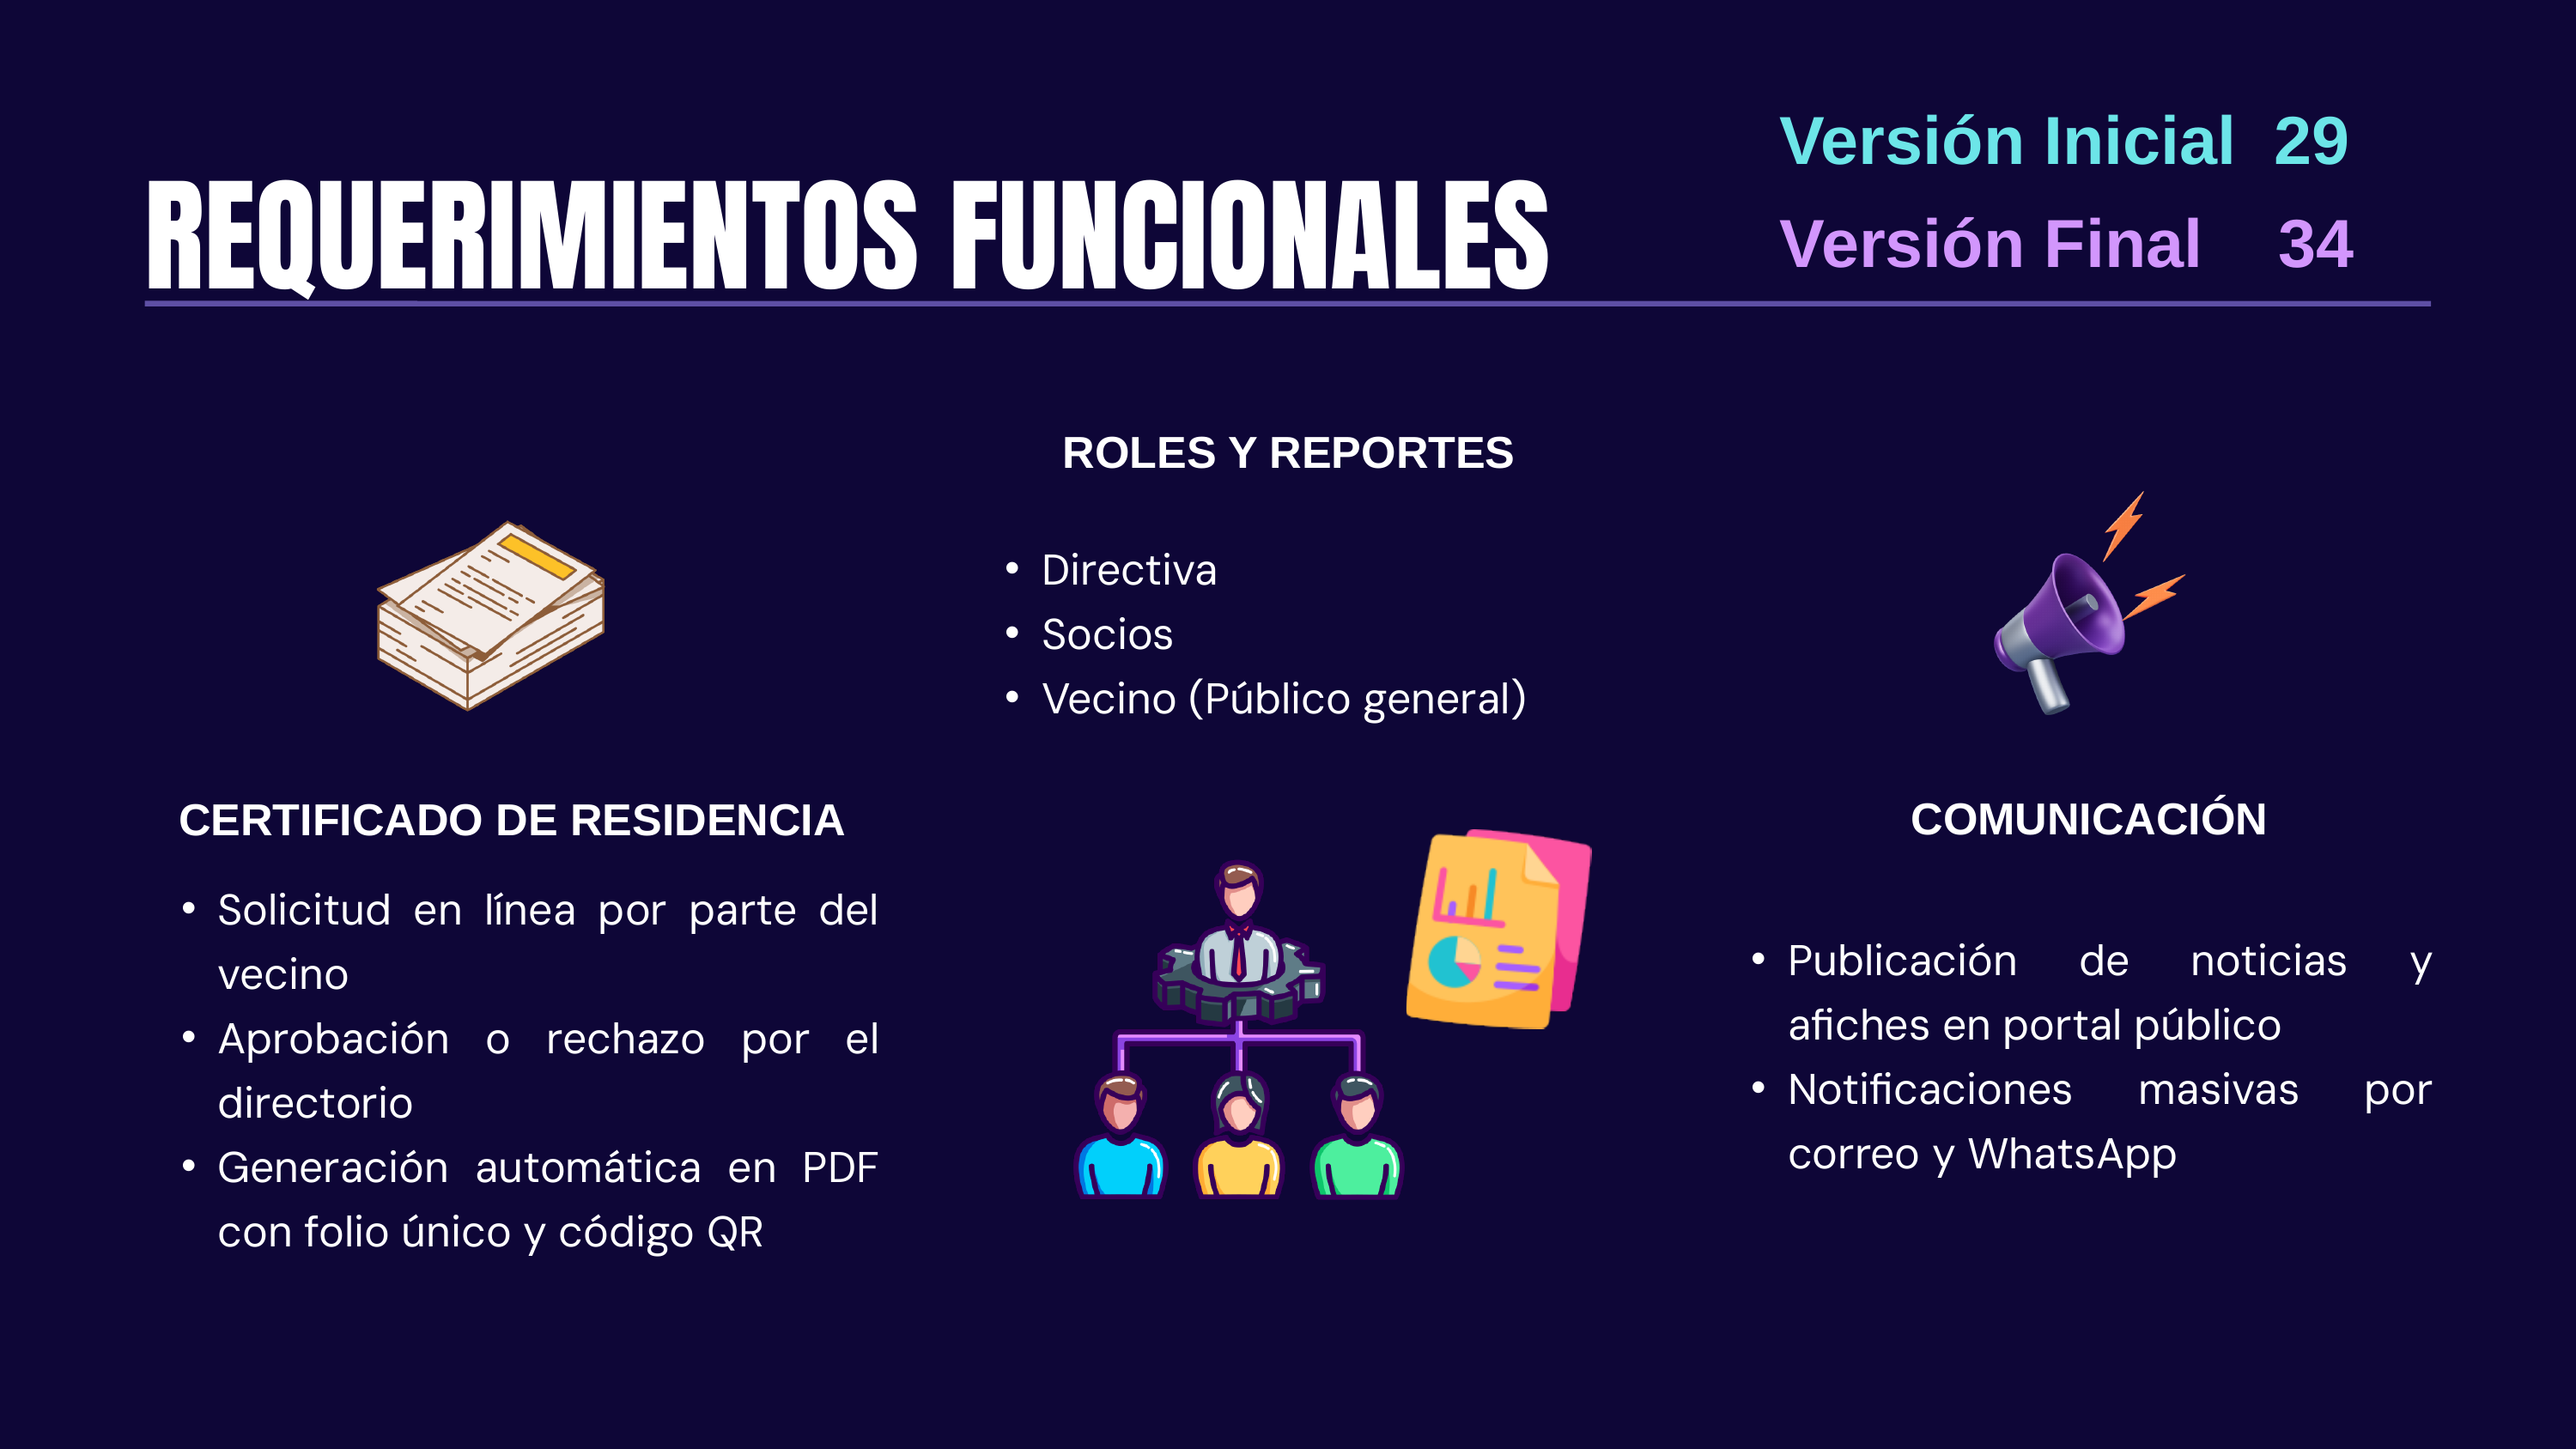

Versión Inicial  29
Versión Final    34
REQUERIMIENTOS FUNCIONALES

ROLES Y REPORTES

Directiva
Socios
Vecino (Público general)
COMUNICACIÓN
CERTIFICADO DE RESIDENCIA

Solicitud en línea por parte del vecino
Aprobación o rechazo por el directorio
Generación automática en PDF con folio único y código QR
Publicación de noticias y afiches en portal público
Notificaciones masivas por correo y WhatsApp